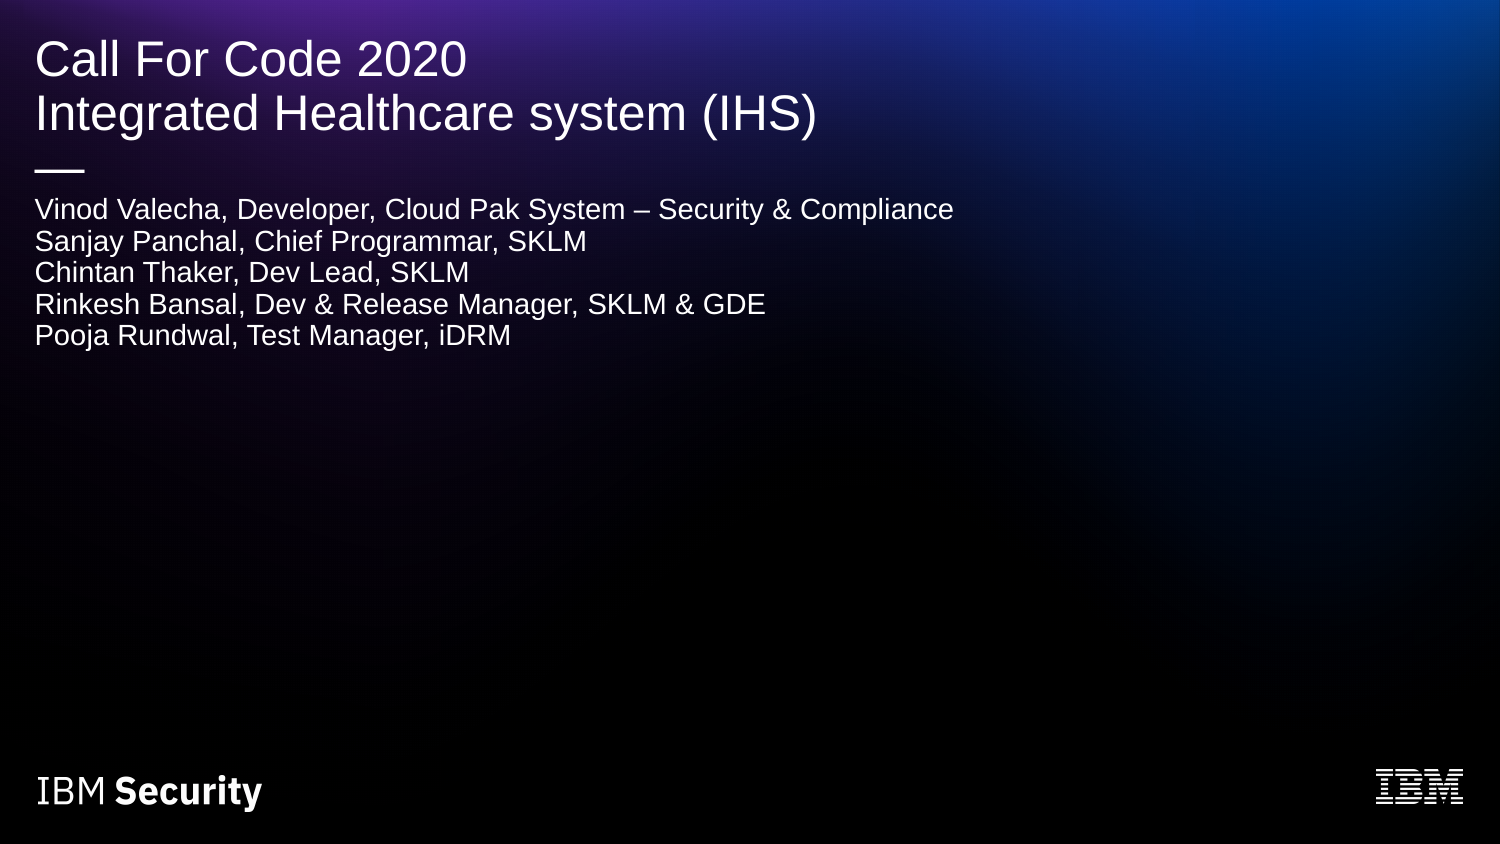

# Call For Code 2020 Integrated Healthcare system (IHS) — Vinod Valecha, Developer, Cloud Pak System – Security & Compliance Sanjay Panchal, Chief Programmar, SKLM Chintan Thaker, Dev Lead, SKLM Rinkesh Bansal, Dev & Release Manager, SKLM & GDE Pooja Rundwal, Test Manager, iDRM